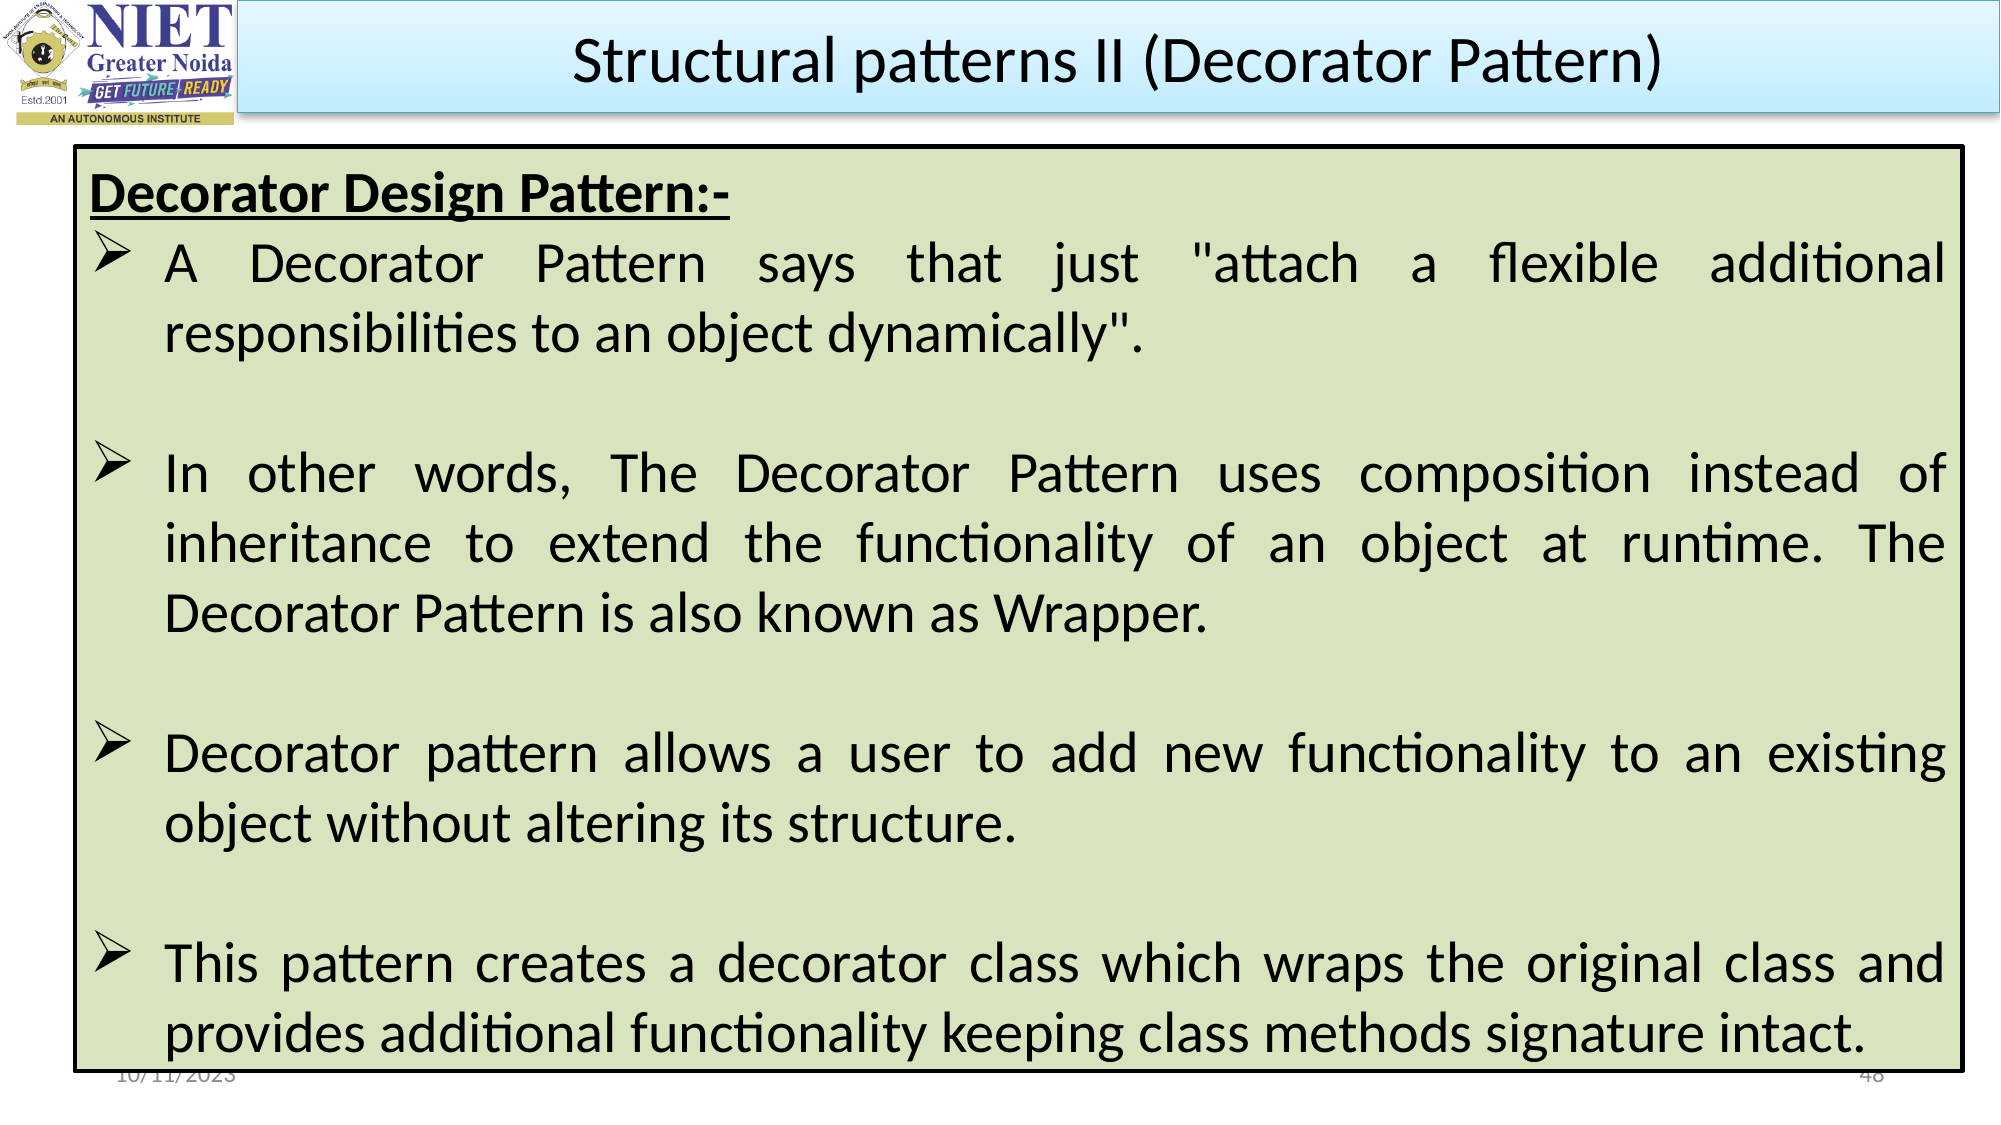

Structural patterns II (Decorator Pattern)

Decorator Design Pattern:-
A Decorator Pattern says that just "attach a flexible additional responsibilities to an object dynamically".

In other words, The Decorator Pattern uses composition instead of inheritance to extend the functionality of an object at runtime. The Decorator Pattern is also known as Wrapper.

Decorator pattern allows a user to add new functionality to an existing object without altering its structure.

This pattern creates a decorator class which wraps the original class and provides additional functionality keeping class methods signature intact.

Ibrar Ahmed       Web Technology           Unit I
10/11/2023
48